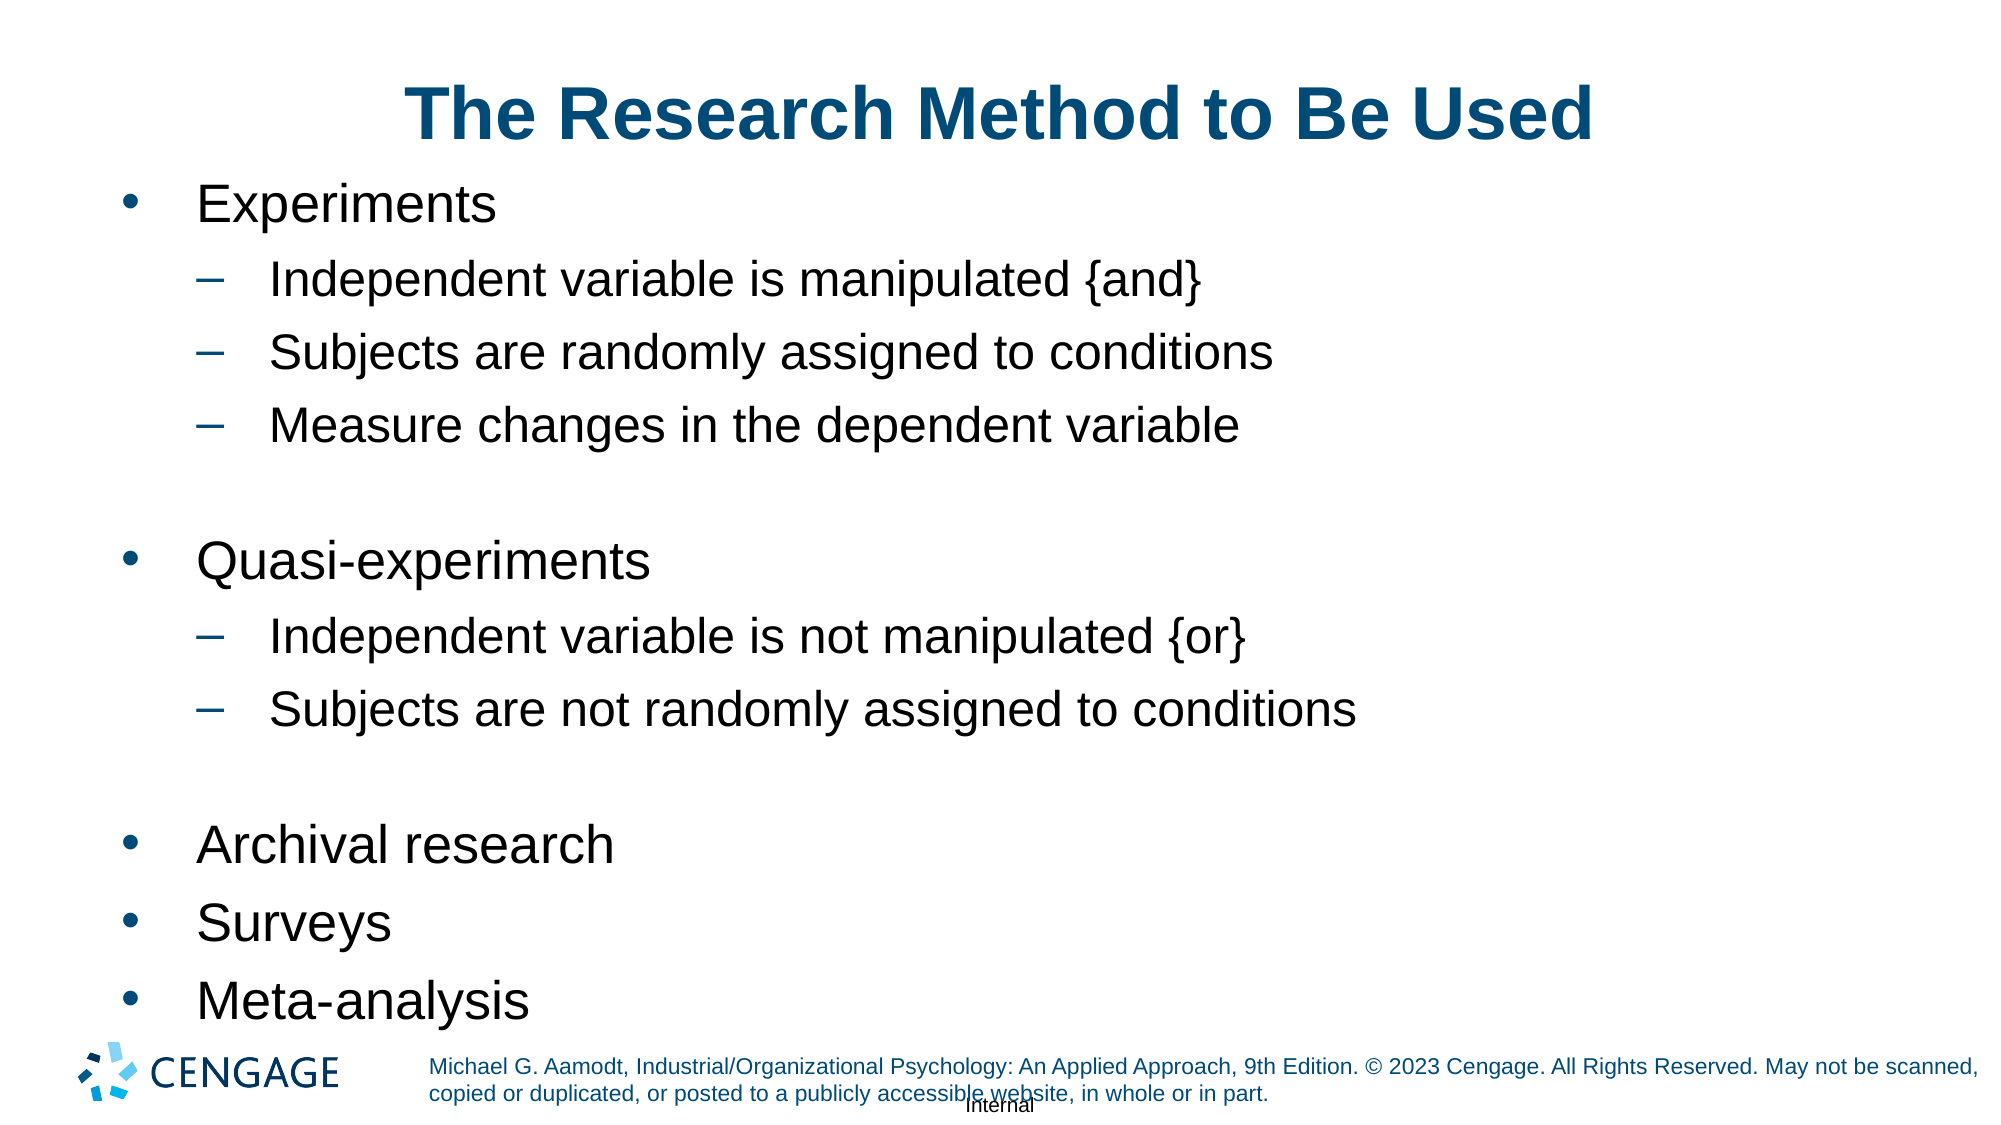

# The Research Method to Be Used
Experiments
Independent variable is manipulated {and}
Subjects are randomly assigned to conditions
Measure changes in the dependent variable
Quasi-experiments
Independent variable is not manipulated {or}
Subjects are not randomly assigned to conditions
Archival research
Surveys
Meta-analysis